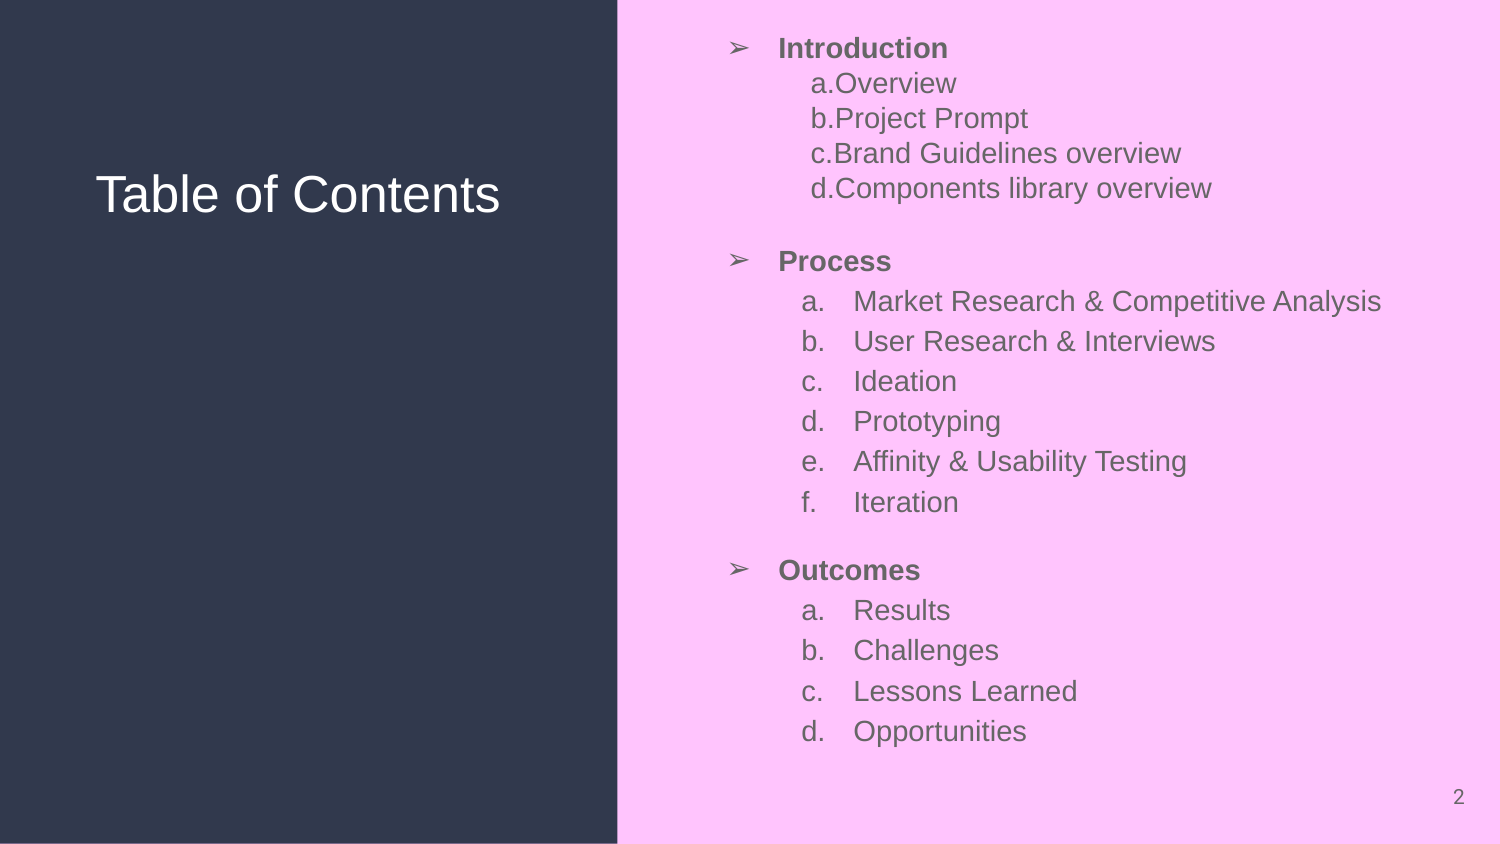

Introduction
Overview
Project Prompt
Brand Guidelines overview
Components library overview
# Table of Contents
Process
Market Research & Competitive Analysis
User Research & Interviews
Ideation
Prototyping
Affinity & Usability Testing
Iteration
Outcomes
Results
Challenges
Lessons Learned
Opportunities
2